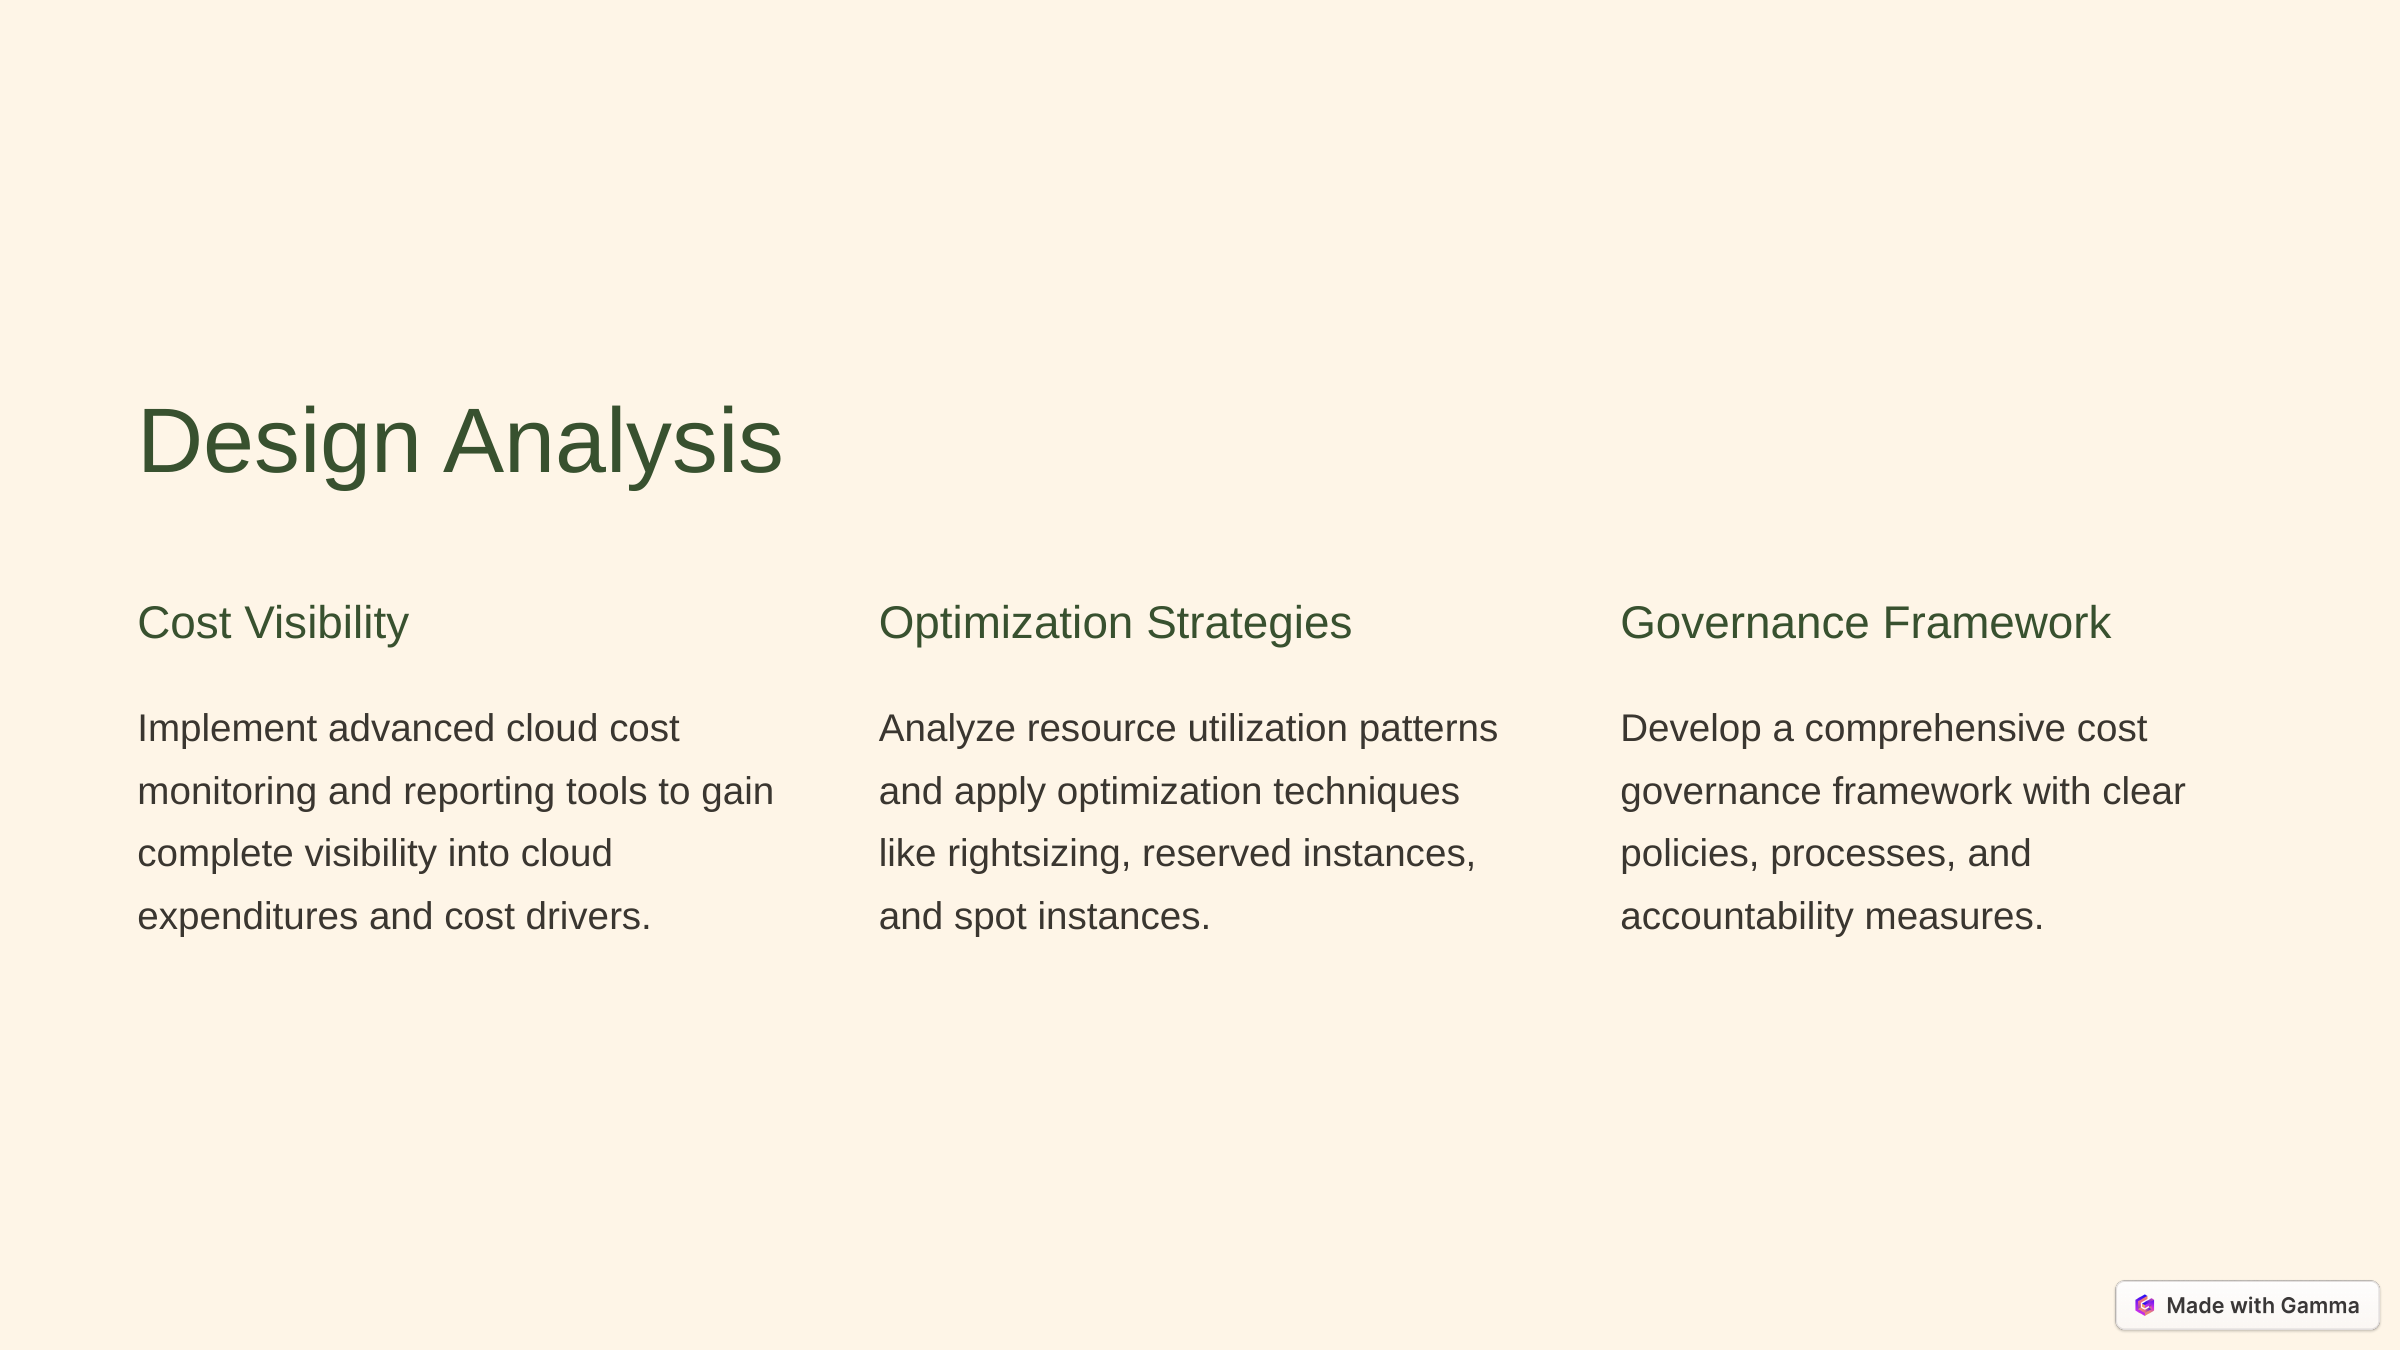

Design Analysis
Cost Visibility
Optimization Strategies
Governance Framework
Implement advanced cloud cost monitoring and reporting tools to gain complete visibility into cloud expenditures and cost drivers.
Analyze resource utilization patterns and apply optimization techniques like rightsizing, reserved instances, and spot instances.
Develop a comprehensive cost governance framework with clear policies, processes, and accountability measures.